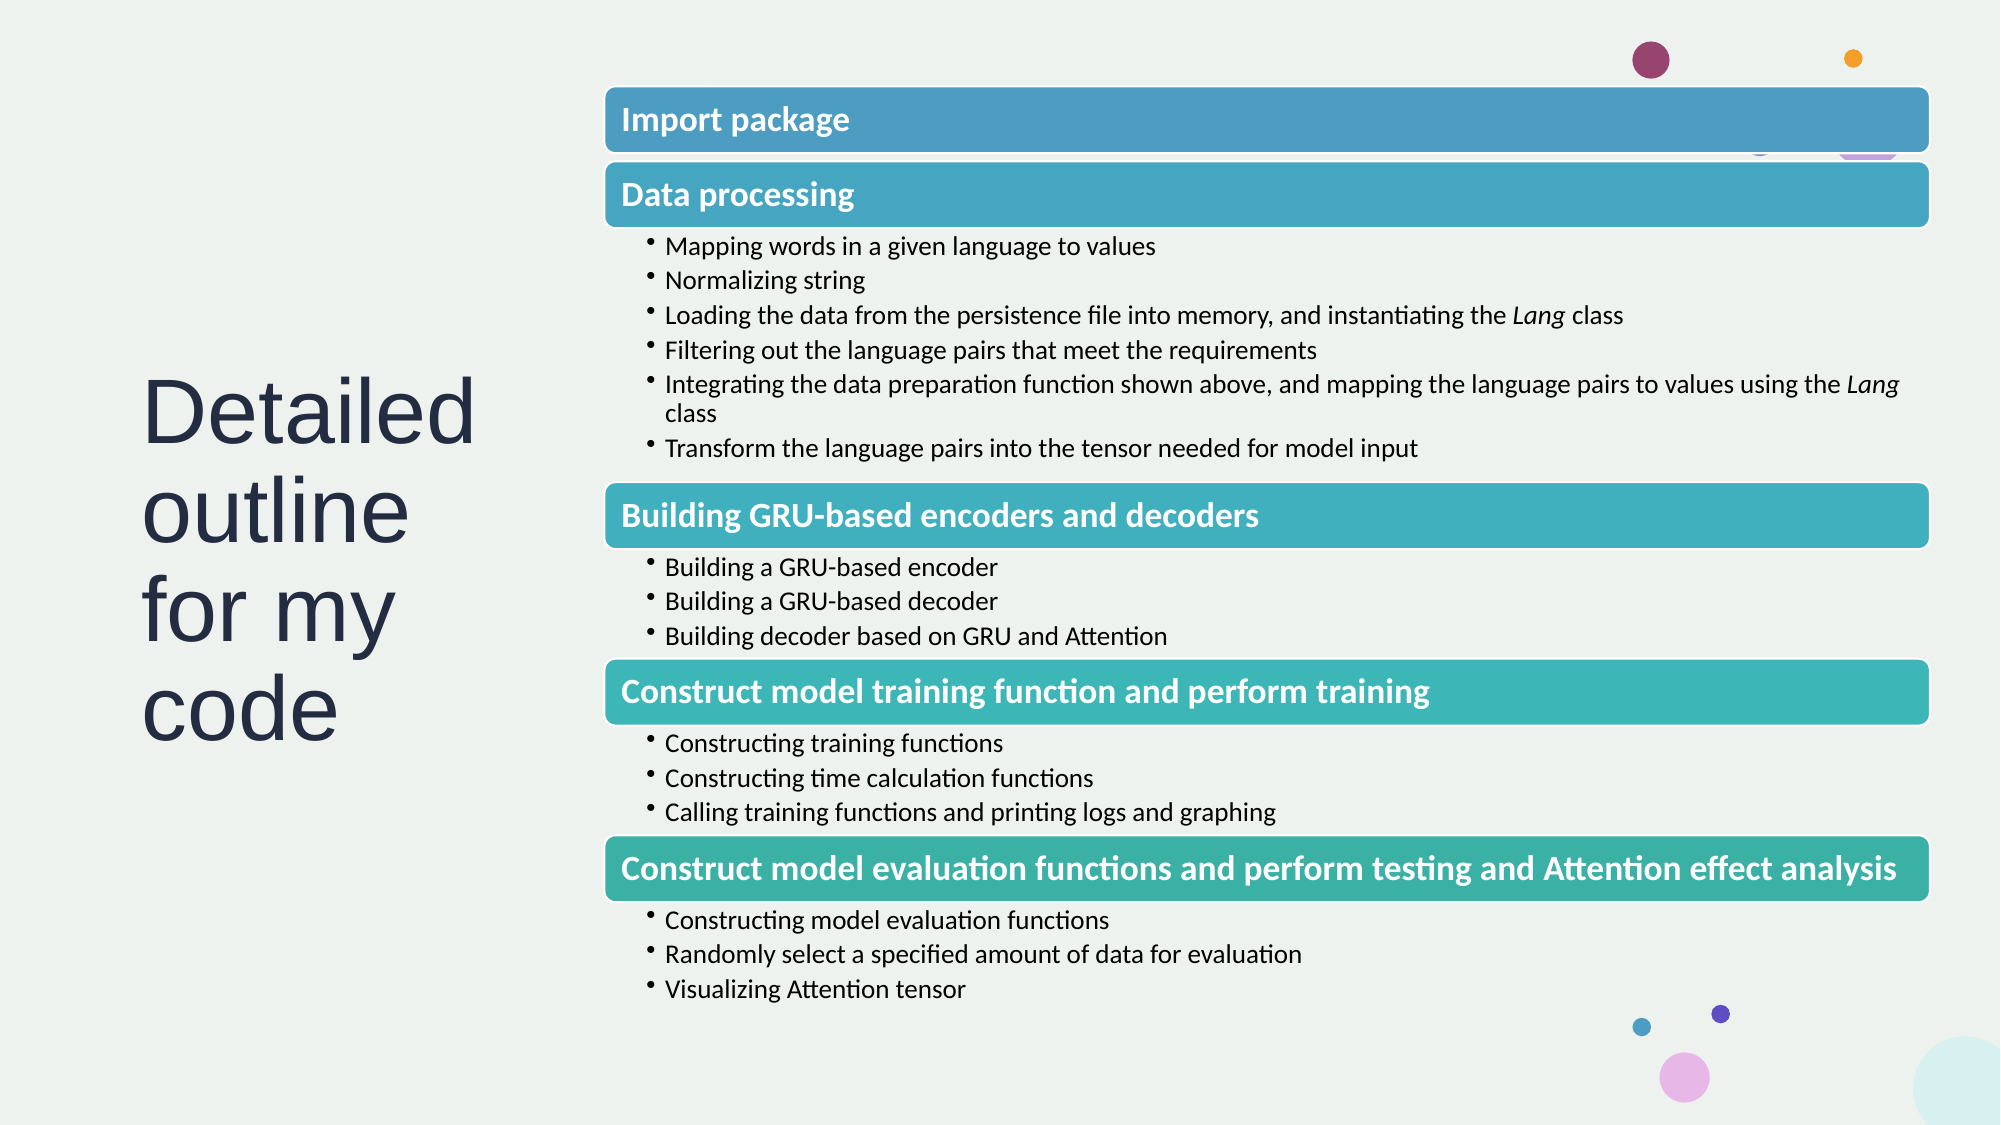

Import package
Data processing
Mapping words in a given language to values
Normalizing string
Loading the data from the persistence file into memory, and instantiating the Lang class
Filtering out the language pairs that meet the requirements
Integrating the data preparation function shown above, and mapping the language pairs to values using the Lang class
Transform the language pairs into the tensor needed for model input
Building GRU-based encoders and decoders
Building a GRU-based encoder
Building a GRU-based decoder
Building decoder based on GRU and Attention
Construct model training function and perform training
Constructing training functions
Constructing time calculation functions
Calling training functions and printing logs and graphing
Construct model evaluation functions and perform testing and Attention effect analysis
Constructing model evaluation functions
Randomly select a specified amount of data for evaluation
Visualizing Attention tensor

# Detailed outline for my code